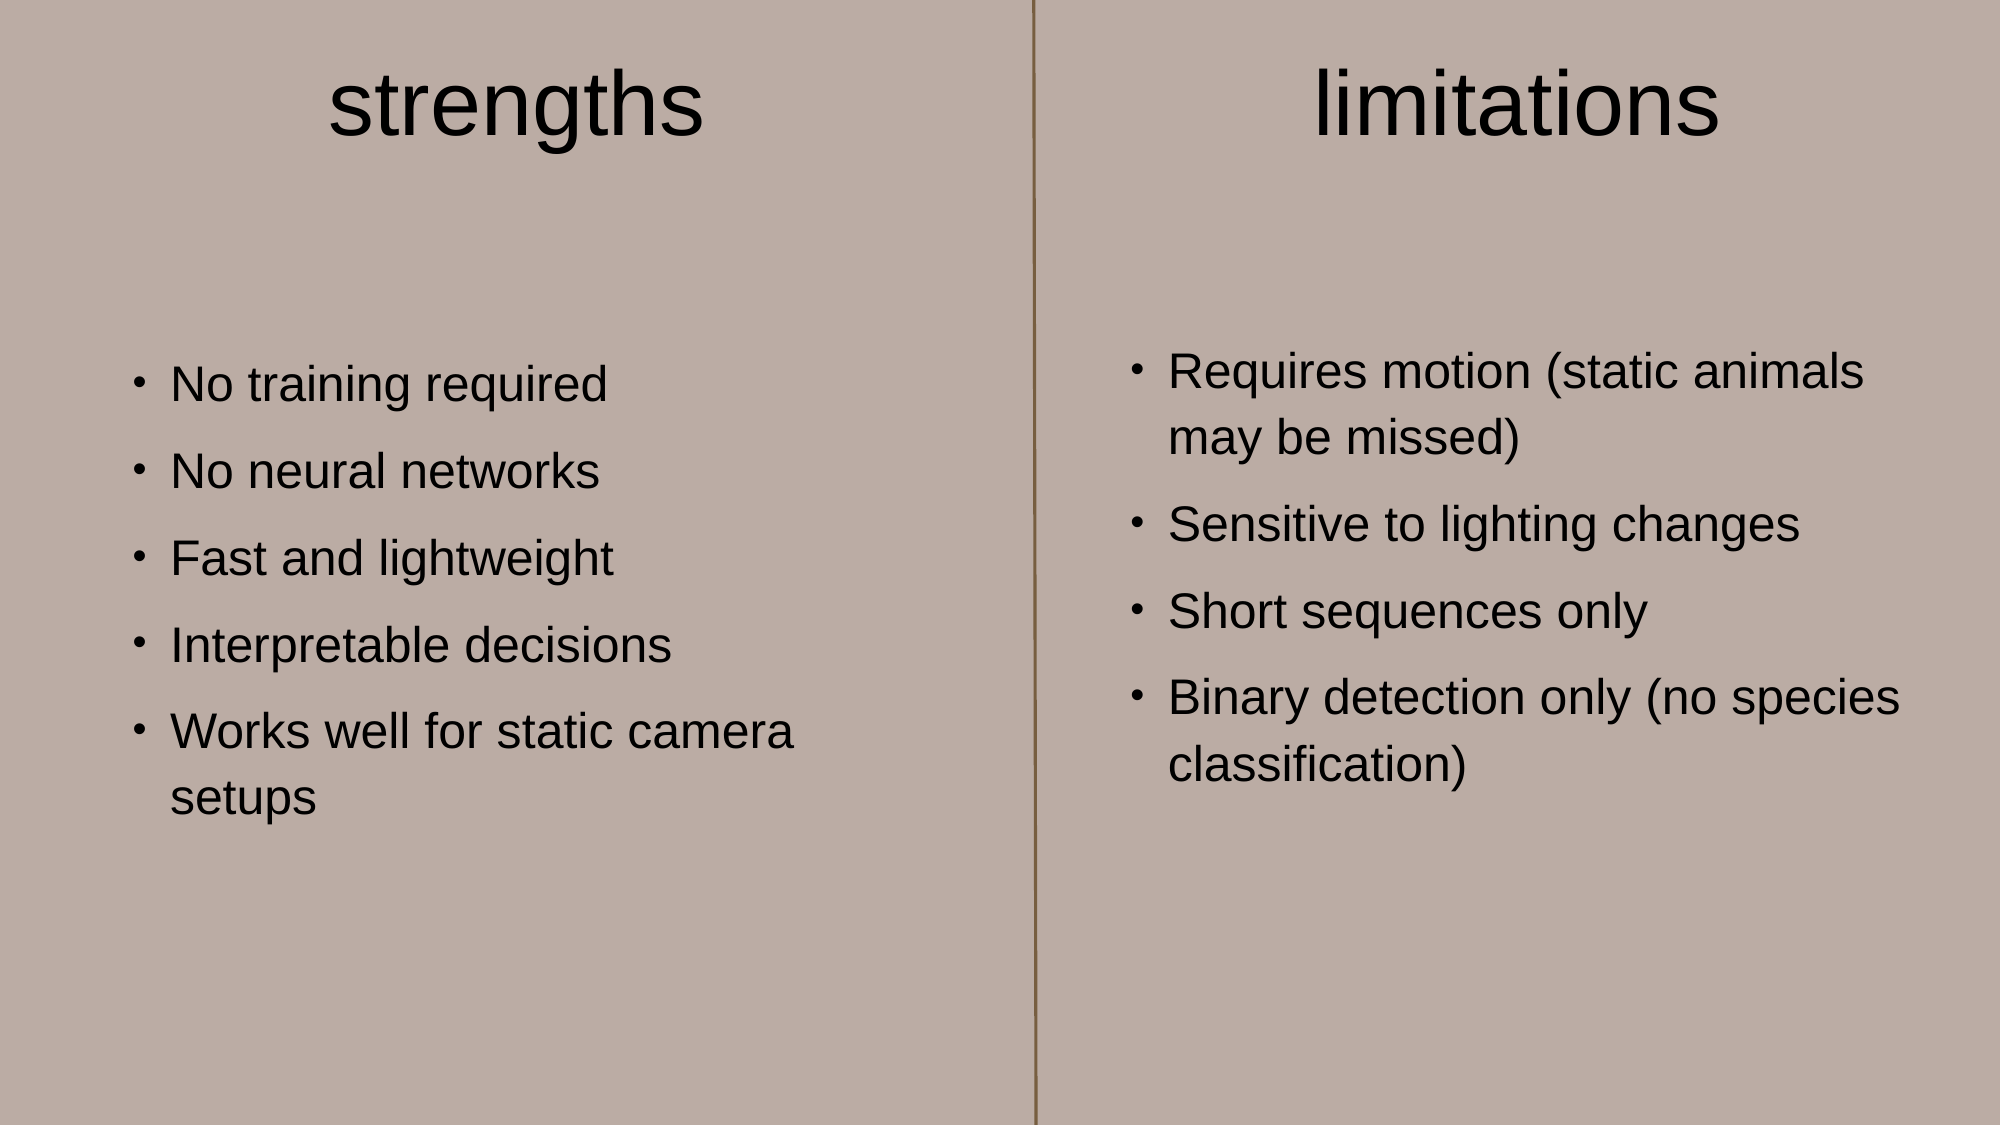

# strengths
limitations
Requires motion (static animals may be missed)
Sensitive to lighting changes
Short sequences only
Binary detection only (no species classification)
No training required
No neural networks
Fast and lightweight
Interpretable decisions
Works well for static camera setups